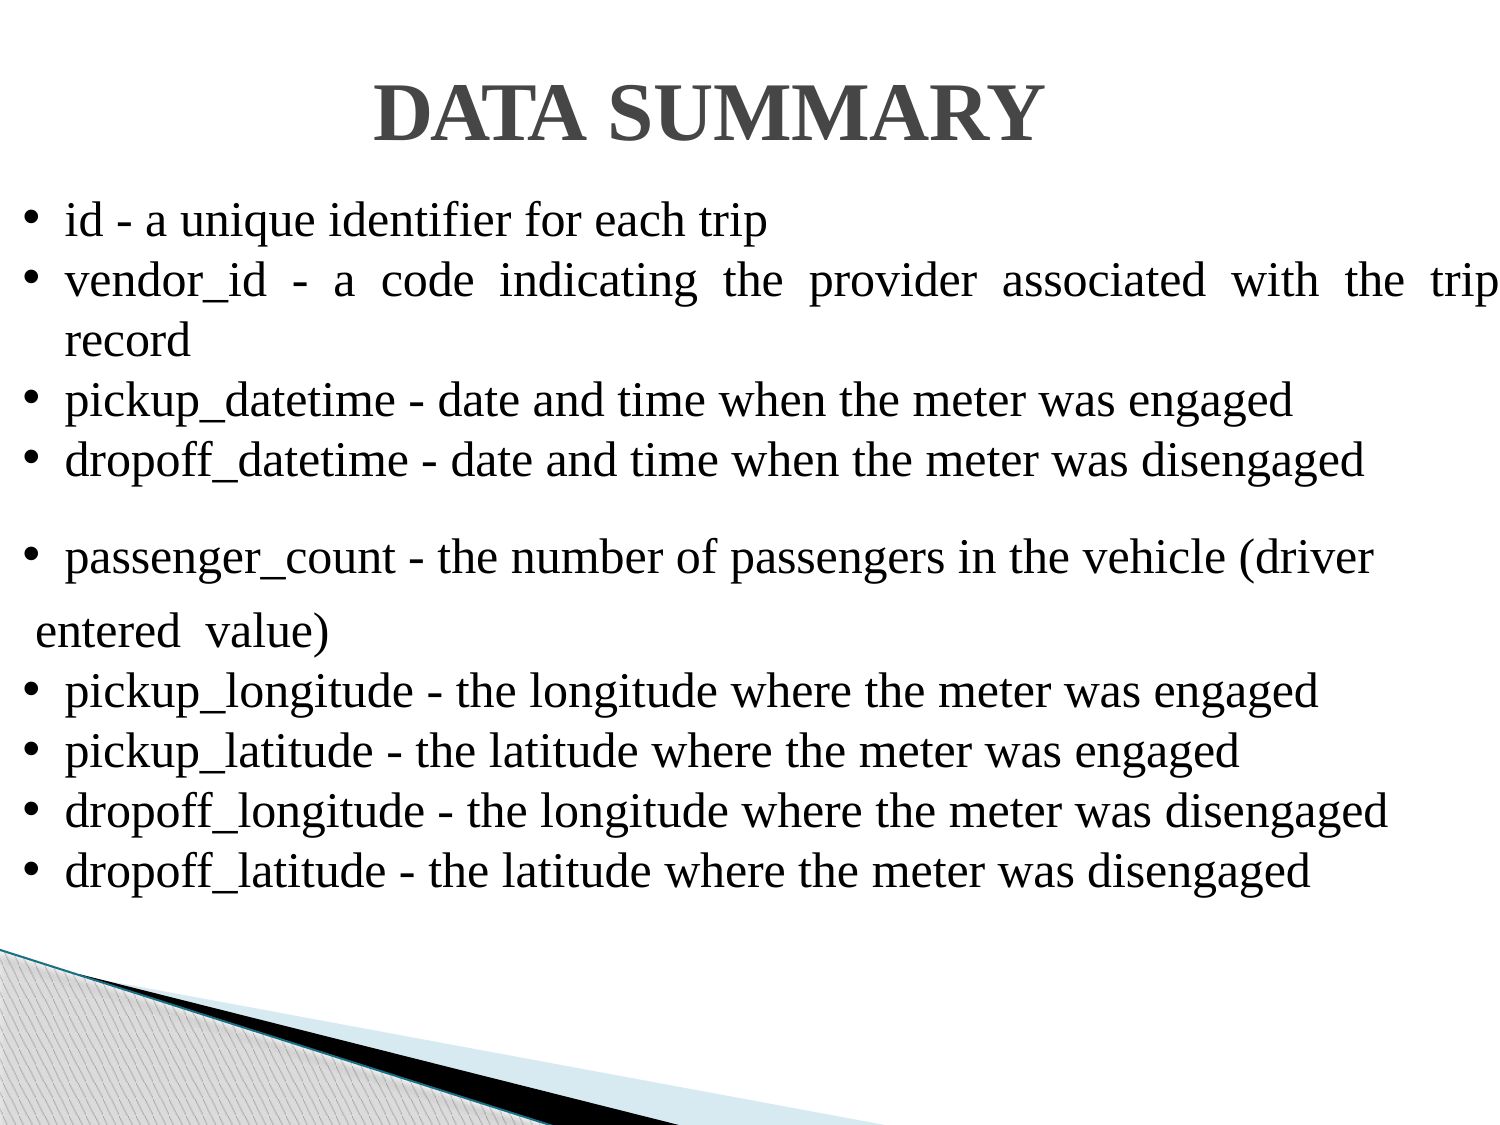

# DATA SUMMARY
id - a unique identifier for each trip
vendor_id - a code indicating the provider associated with the trip record
pickup_datetime - date and time when the meter was engaged
dropoff_datetime - date and time when the meter was disengaged

passenger_count - the number of passengers in the vehicle (driver

 entered  value)
pickup_longitude - the longitude where the meter was engaged
pickup_latitude - the latitude where the meter was engaged
dropoff_longitude - the longitude where the meter was disengaged
dropoff_latitude - the latitude where the meter was disengaged